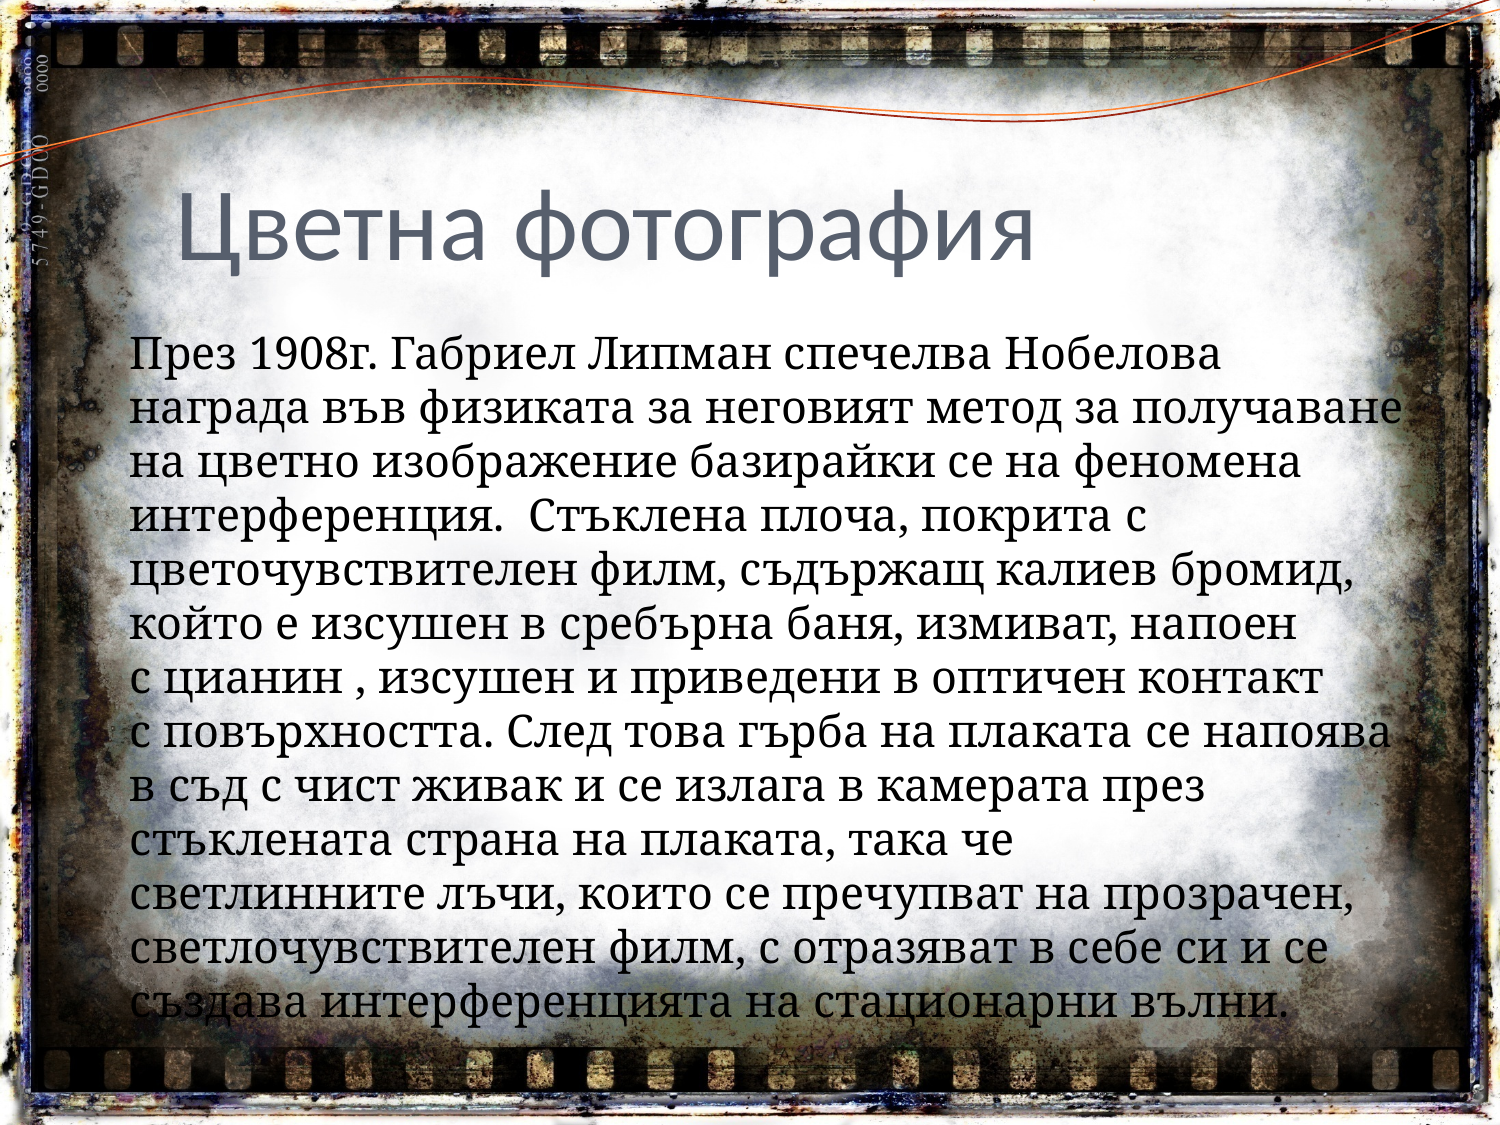

# Цветна фотография
		През 1908г. Габриел Липман спечелва Нобелова награда във физиката за неговият метод за получаване на цветно изображение базирайки се на феномена интерференция.  Стъклена плоча, покрита с цветочувствителен филм, съдържащ калиев бромид, който е изсушен в сребърна баня, измиват, напоен с цианин , изсушен и приведени в оптичен контакт с повърхността. След това гърба на плаката се напоява в съд с чист живак и се излага в камерата през стъклената страна на плаката, така че светлинните лъчи, които се пречупват на прозрачен, светлочувствителен филм, с отразяват в себе си и се създава интерференцията на стационарни вълни.